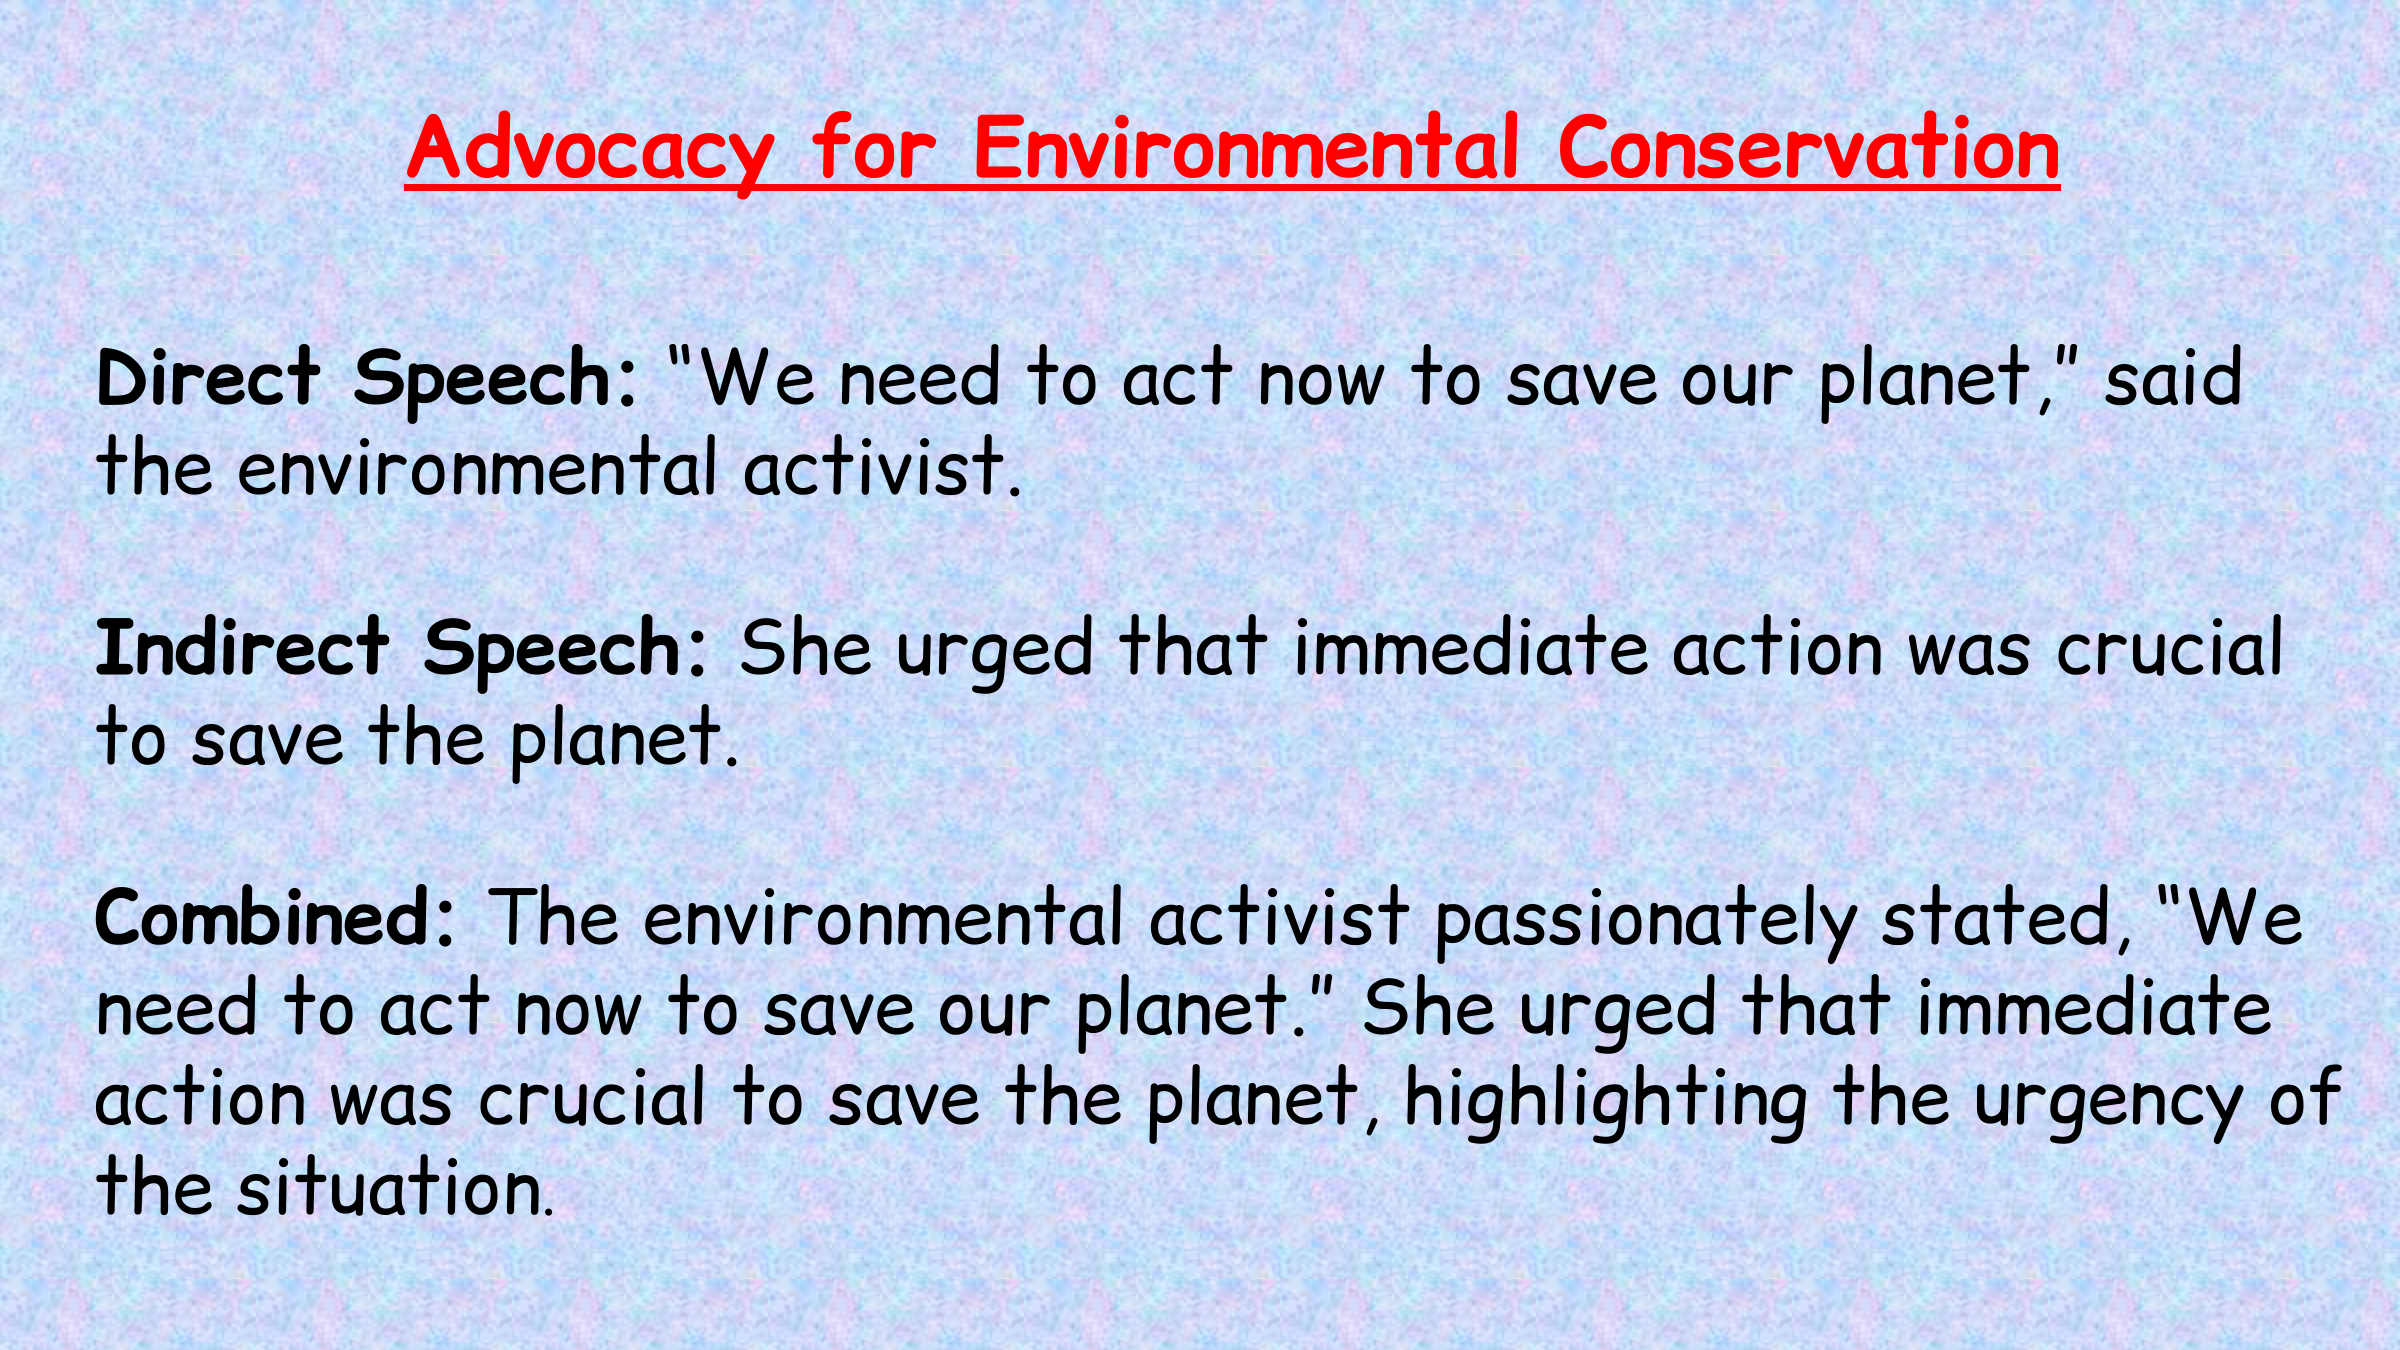

Advocacy for Environmental Conservation

Direct Speech: “We need to act now to save our planet,” said the environmental activist.
Indirect Speech: She urged that immediate action was crucial to save the planet.
Combined: The environmental activist passionately stated, “We need to act now to save our planet.” She urged that immediate action was crucial to save the planet, highlighting the urgency of the situation.